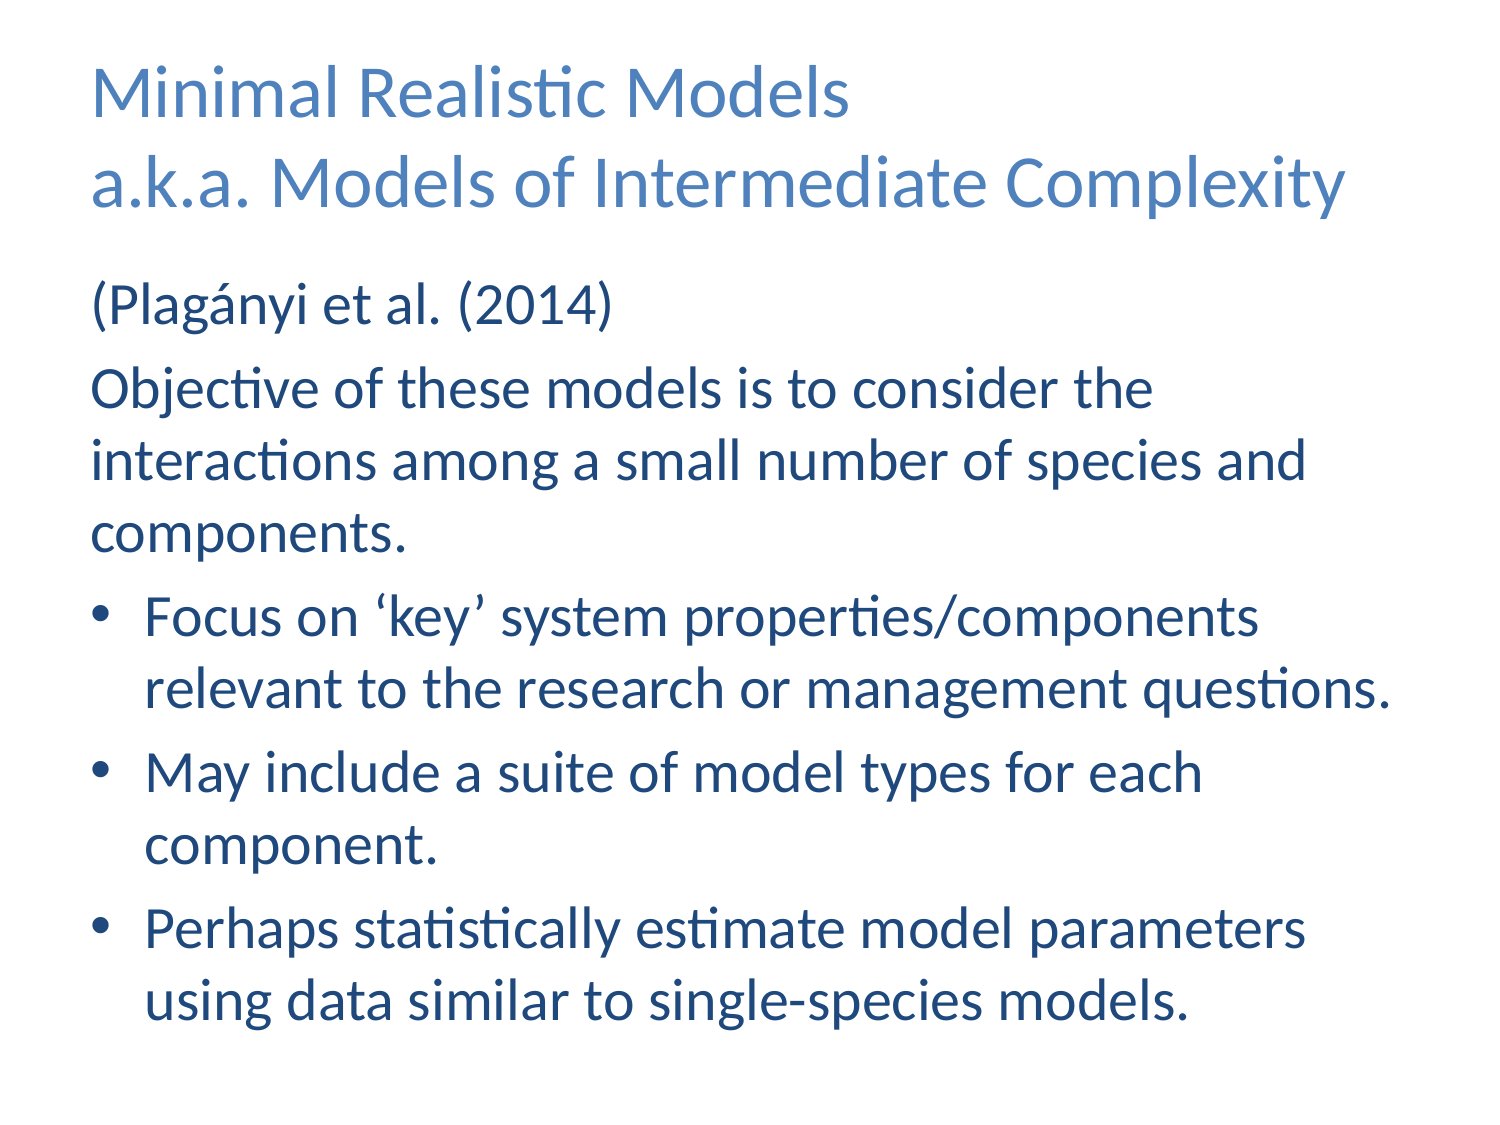

# Minimal Realistic Models a.k.a. Models of Intermediate Complexity

(Plagányi et al. (2014)
Objective of these models is to consider the interactions among a small number of species and components.
Focus on ‘key’ system properties/components relevant to the research or management questions.
May include a suite of model types for each component.
Perhaps statistically estimate model parameters using data similar to single-species models.